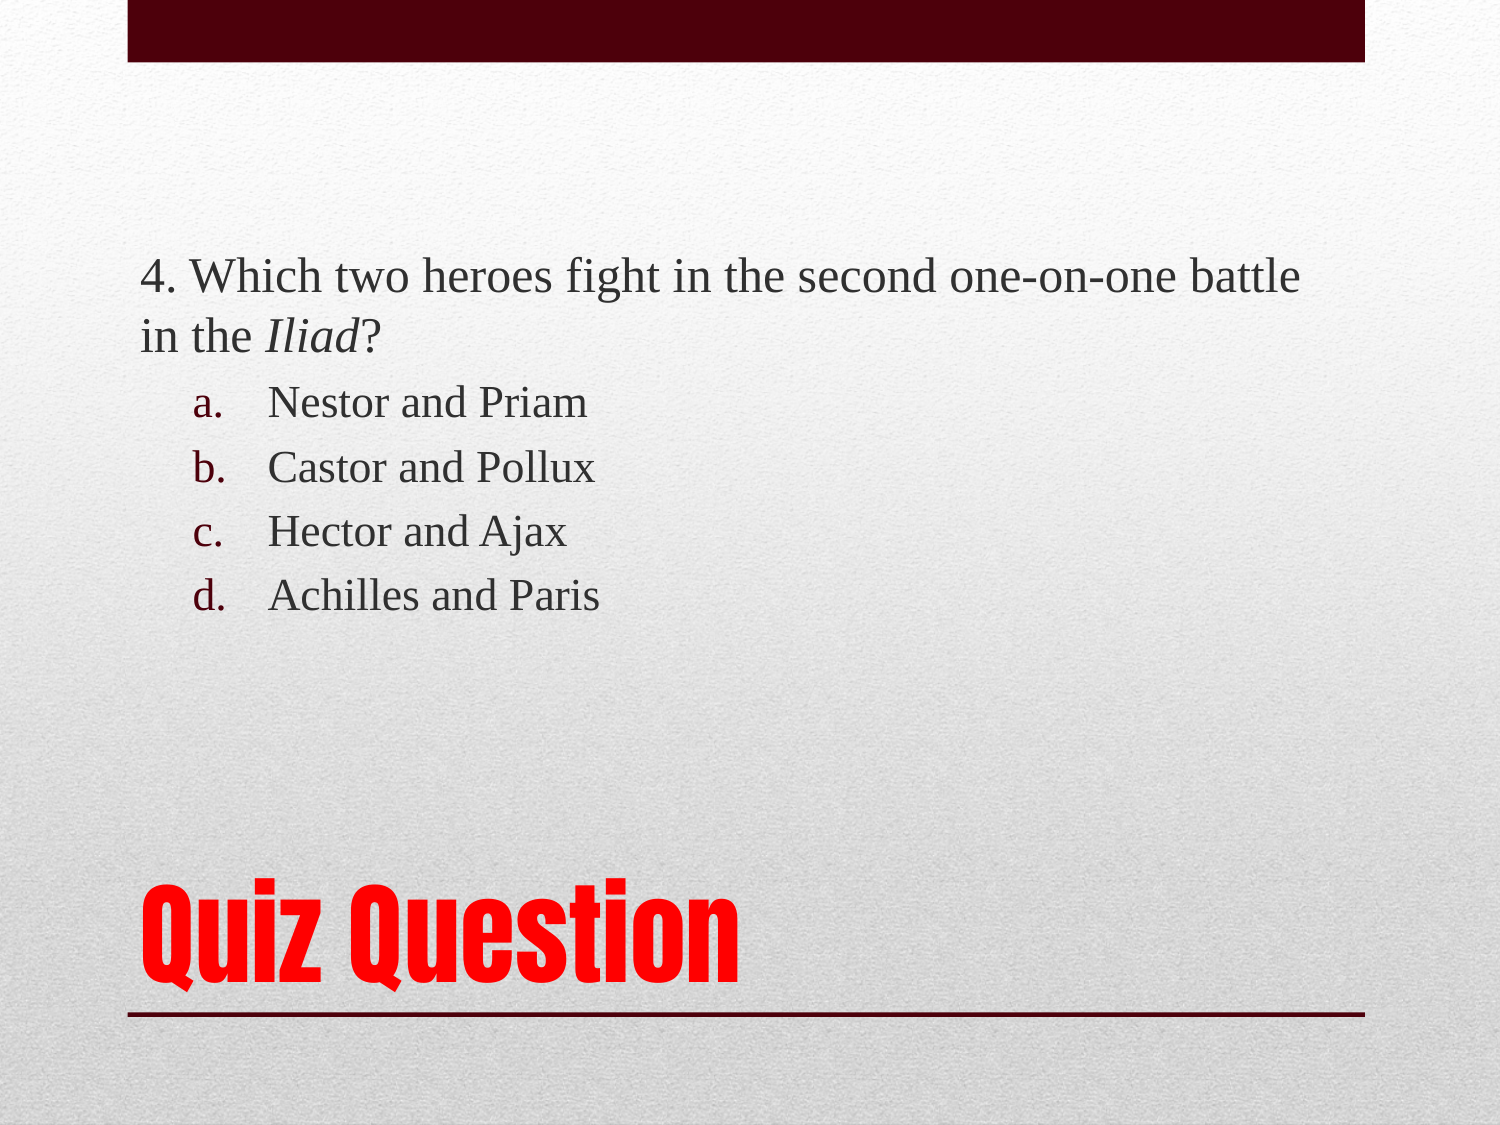

4. Which two heroes fight in the second one-on-one battle in the Iliad?
Nestor and Priam
Castor and Pollux
Hector and Ajax
Achilles and Paris
# Quiz Question